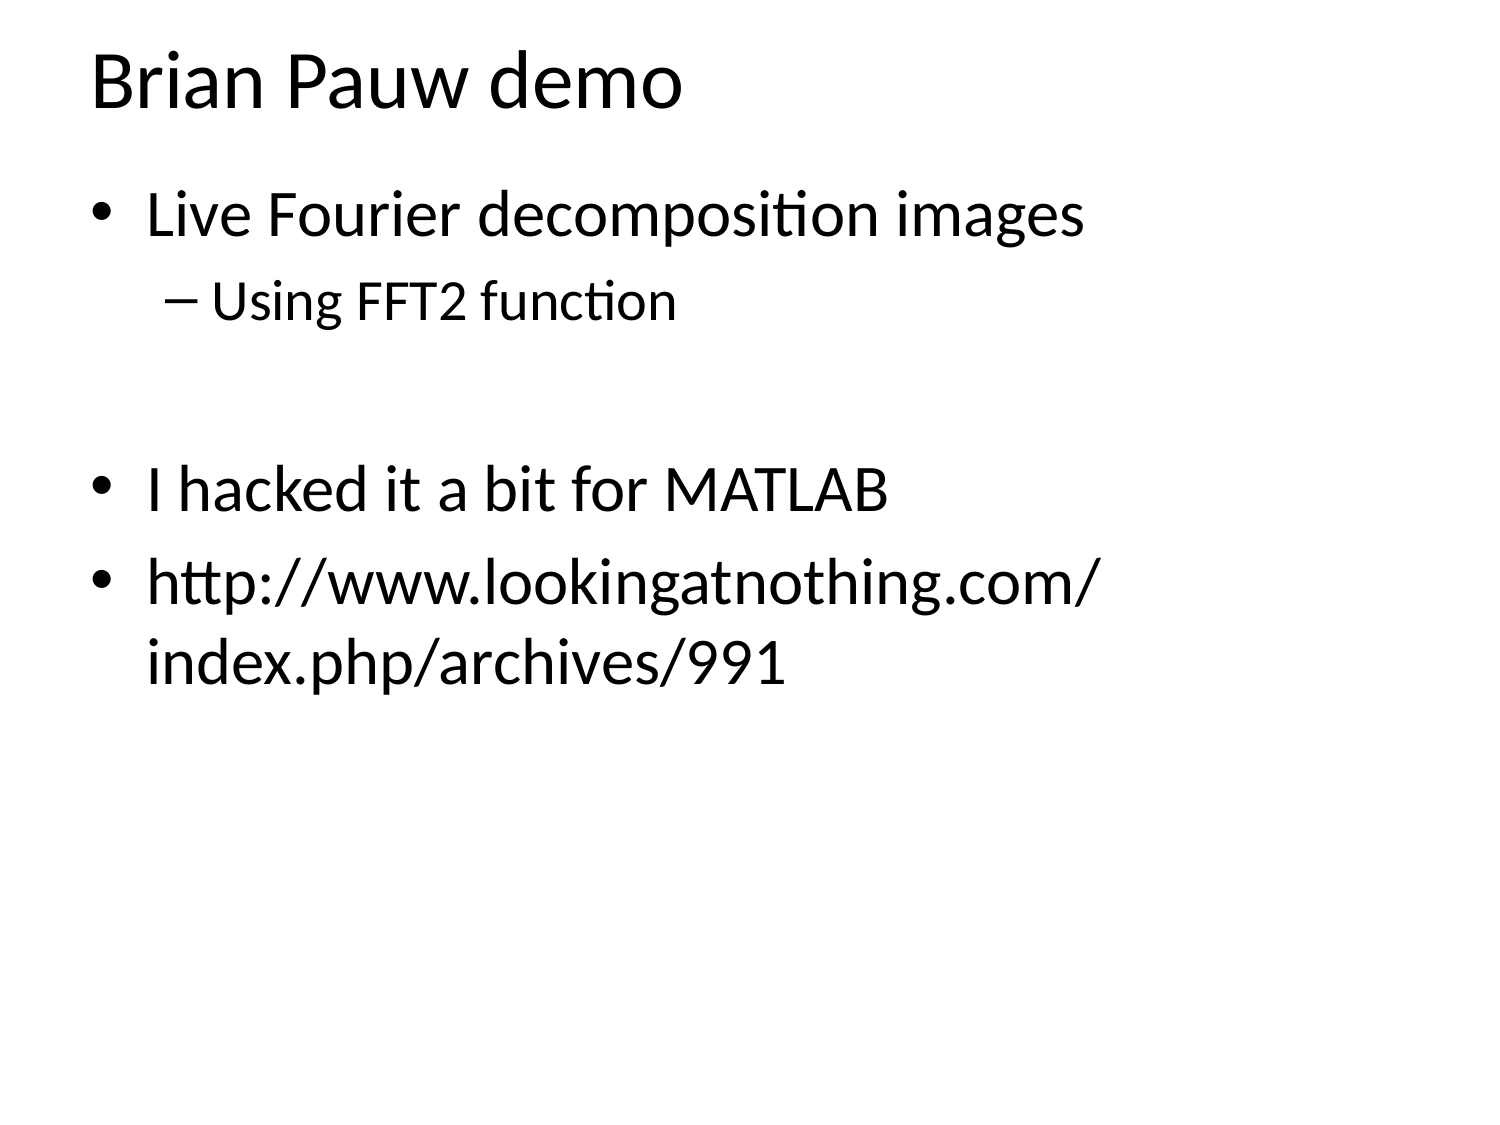

# Brian Pauw demo
Live Fourier decomposition images
Using FFT2 function

I hacked it a bit for MATLAB
http://www.lookingatnothing.com/index.php/archives/991